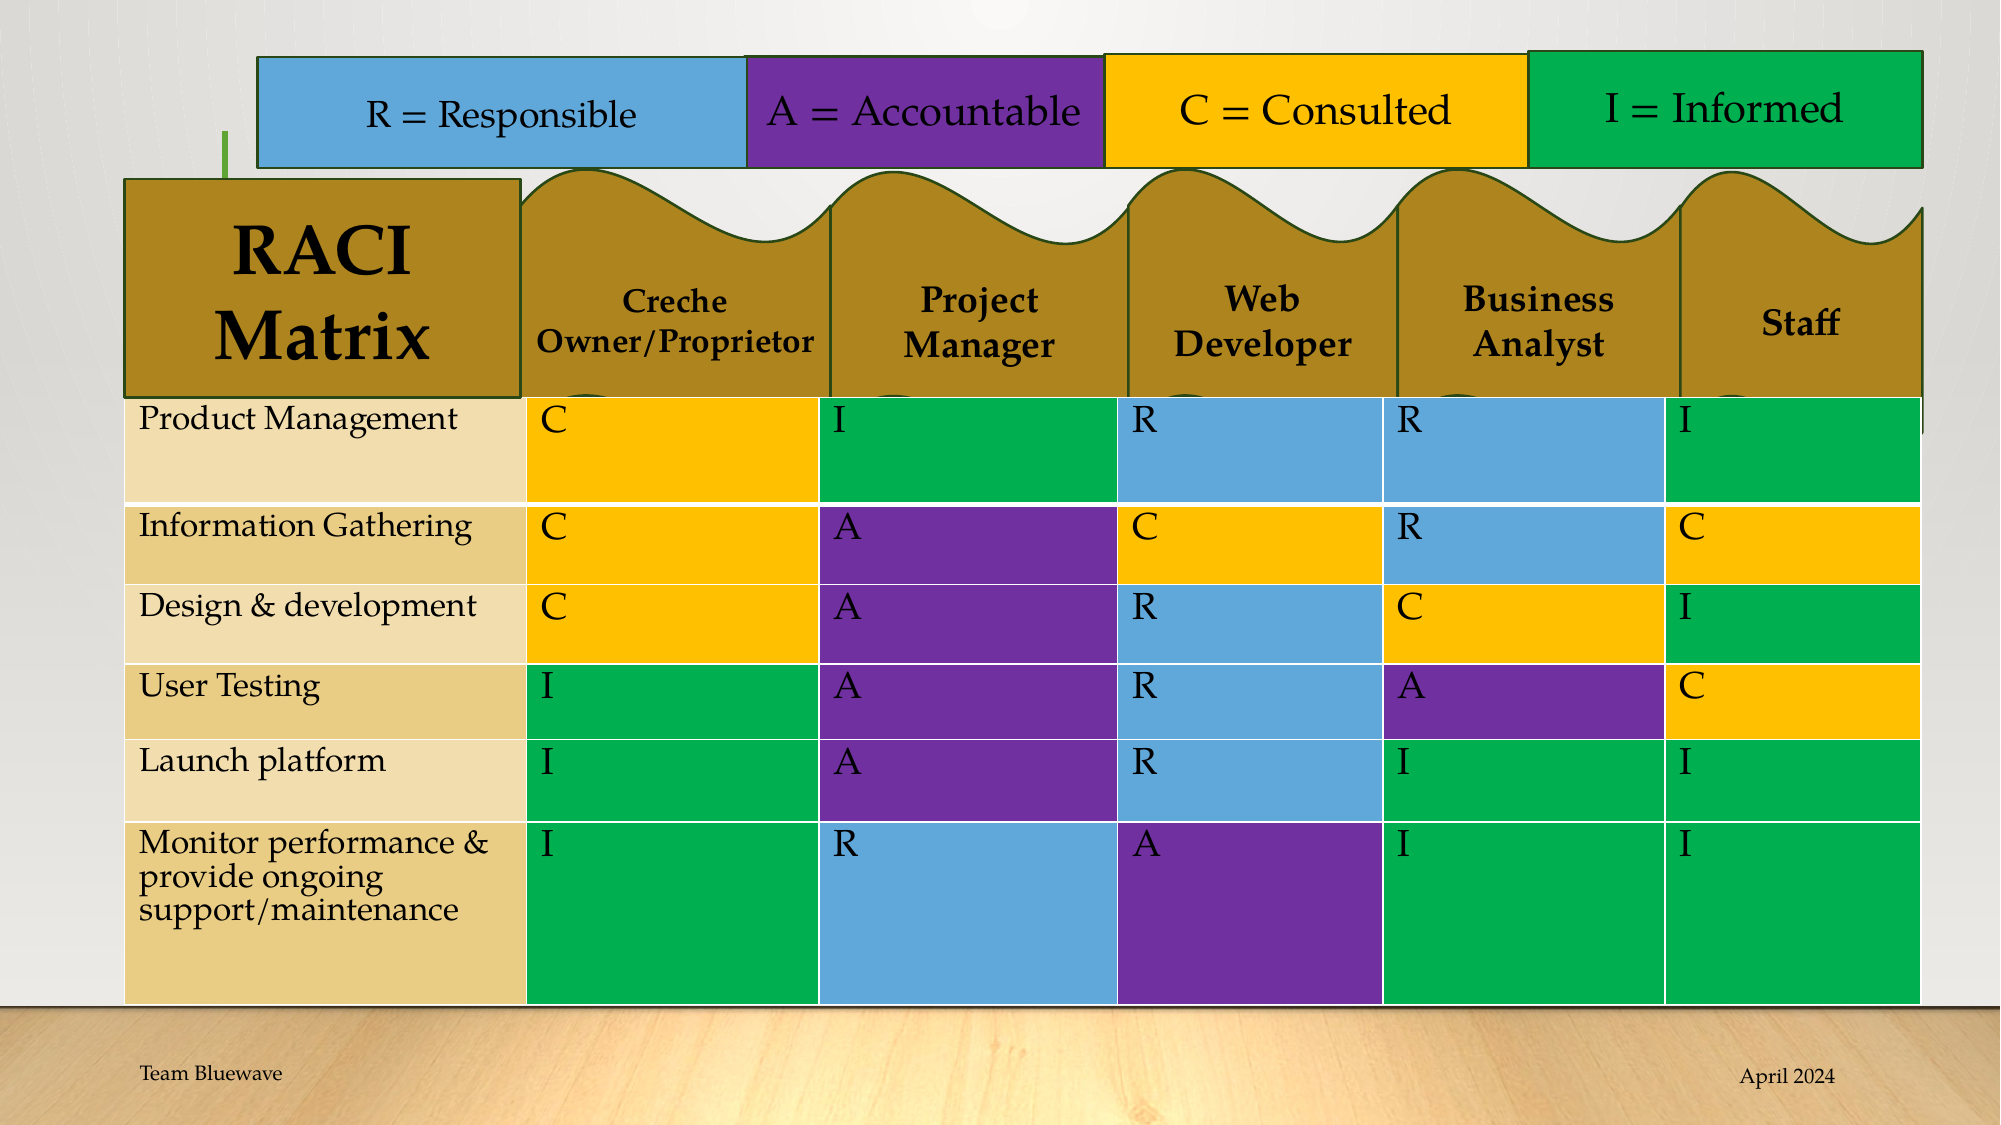

I = Informed
C = Consulted
# A = Accountable
R = Responsible
Creche Owner/Proprietor
Web Developer
Business Analyst
Project Manager
Staff
RACI Matrix
| Product Management | C | I | R | R | I |
| --- | --- | --- | --- | --- | --- |
| Information Gathering | C | A | C | R | C |
| Design & development | C | A | R | C | I |
| User Testing | I | A | R | A | C |
| Launch platform | I | A | R | I | I |
| Monitor performance & provide ongoing support/maintenance | I | R | A | I | I |
Team Bluewave
April 2024